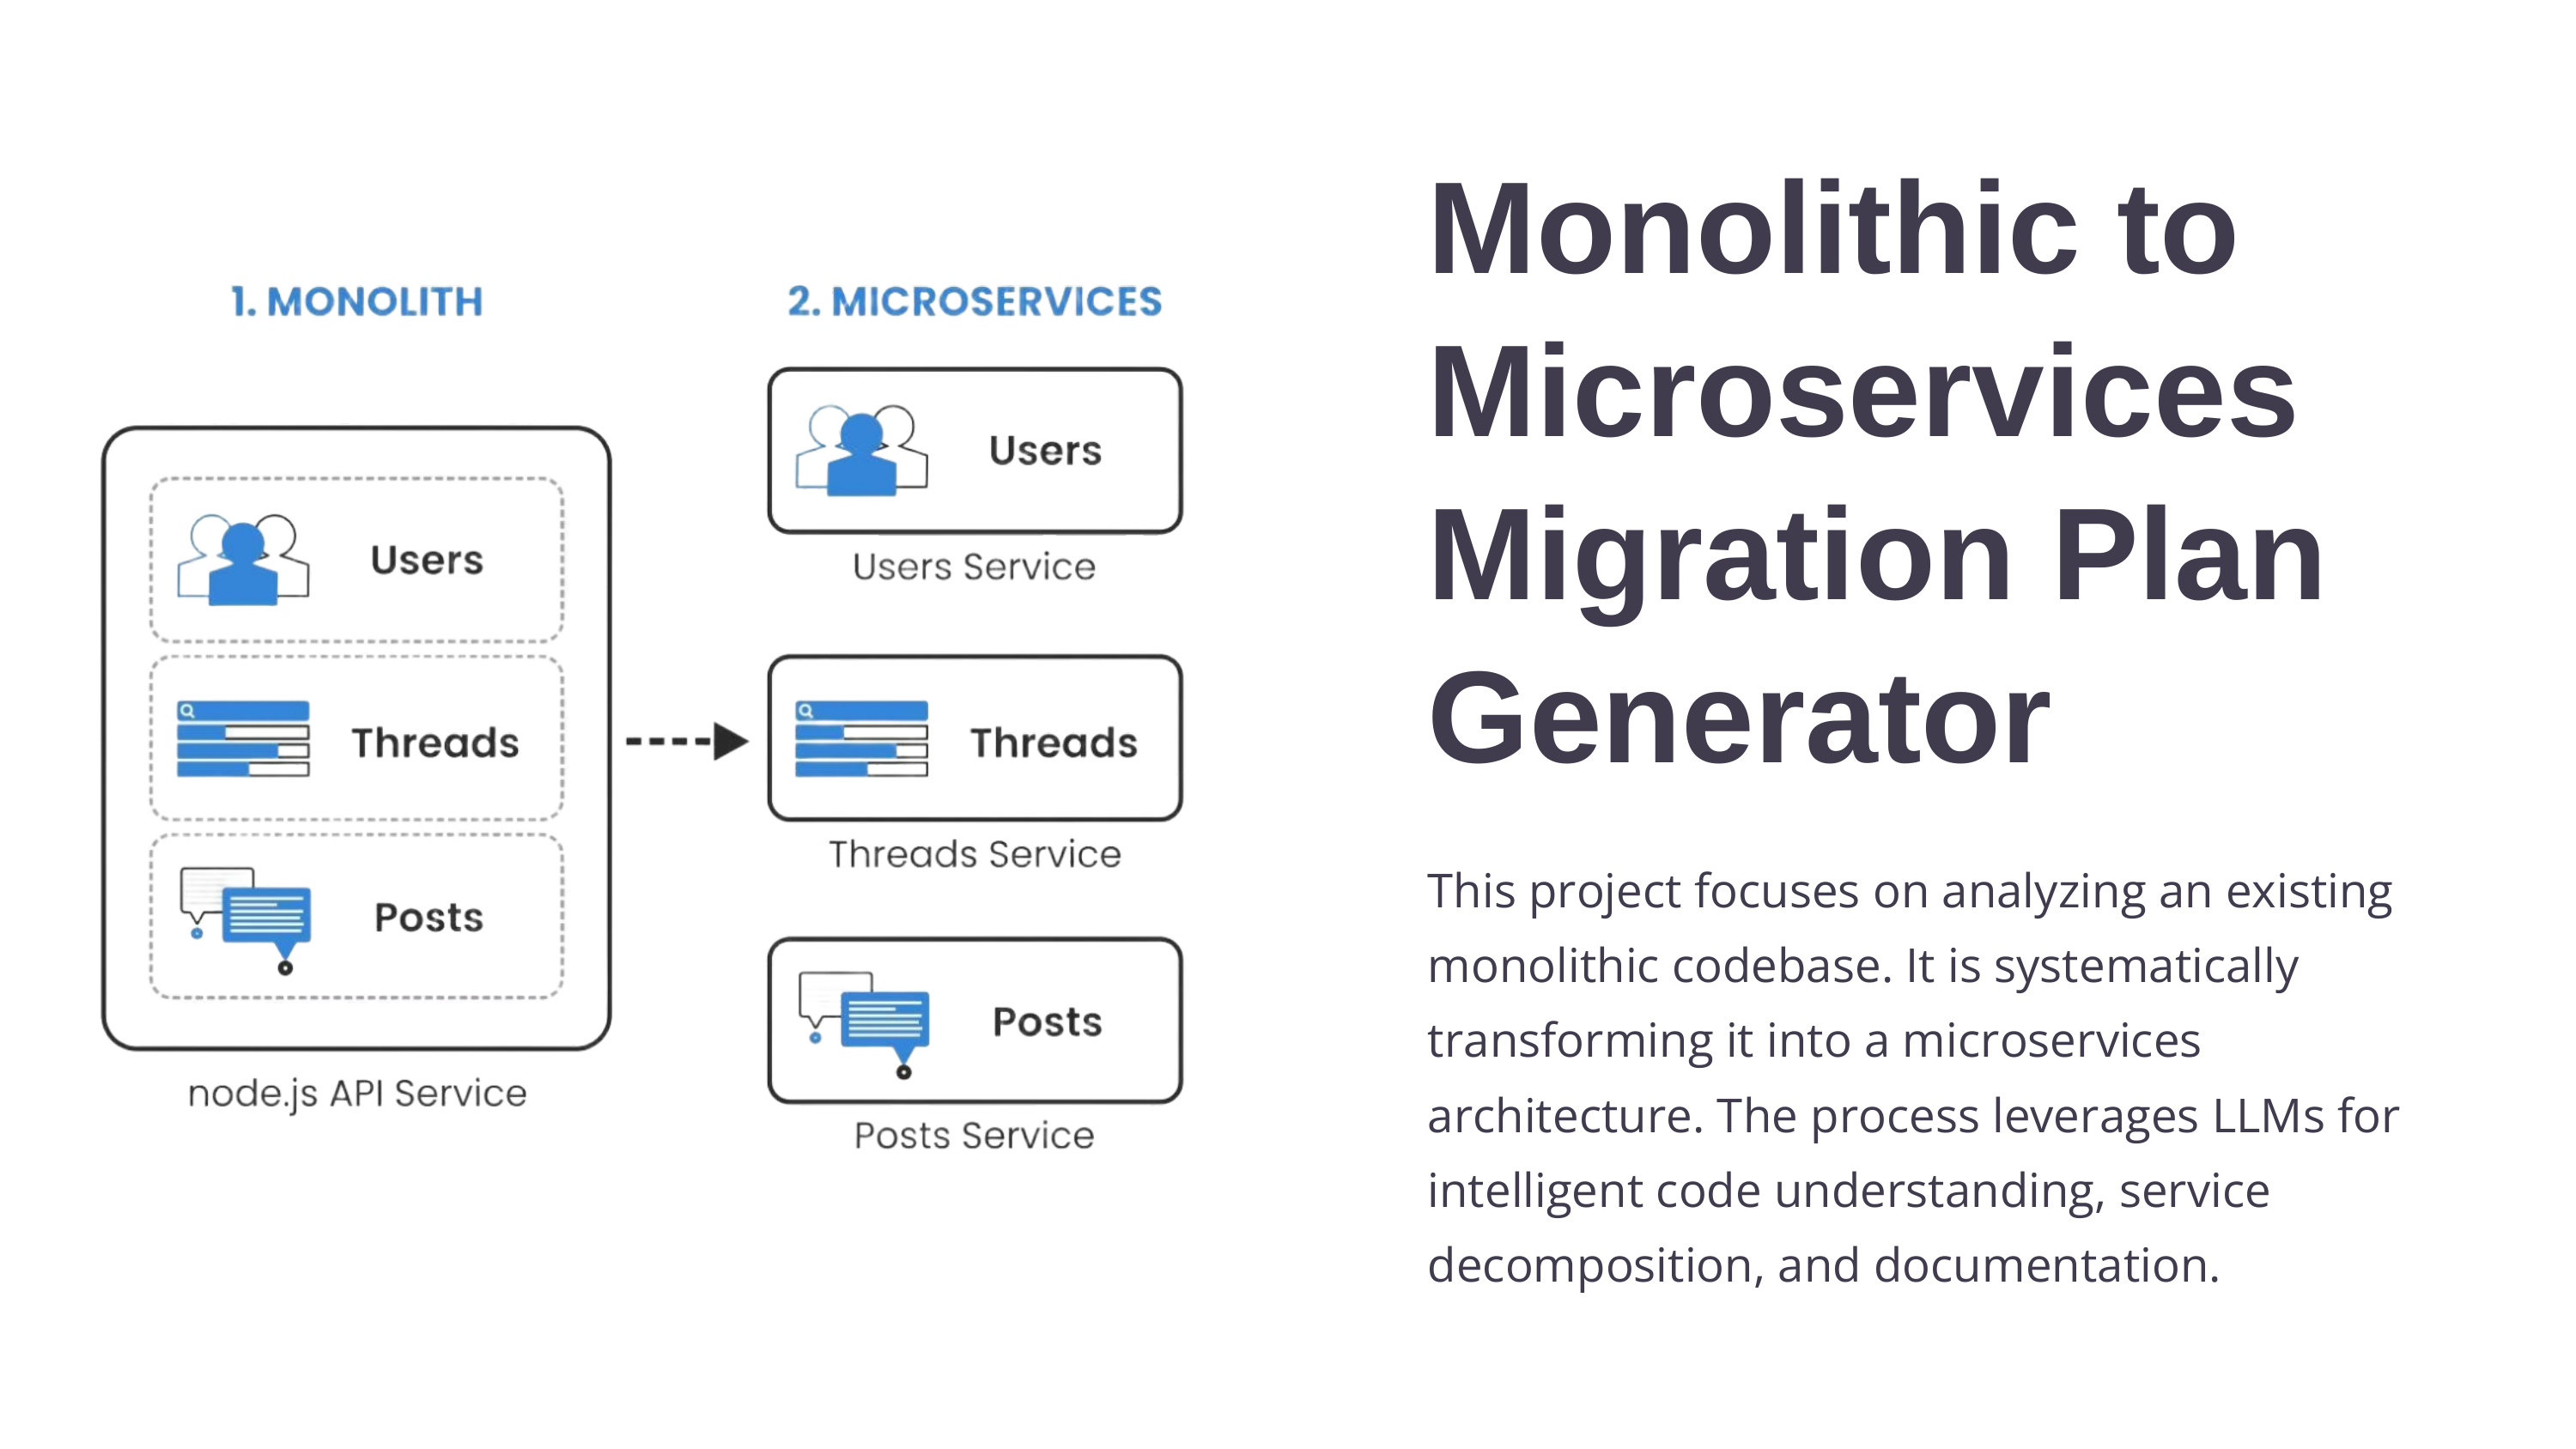

Monolithic to Microservices Migration Plan Generator

This project focuses on analyzing an existing monolithic codebase. It is systematically transforming it into a microservices architecture. The process leverages LLMs for intelligent code understanding, service decomposition, and documentation.